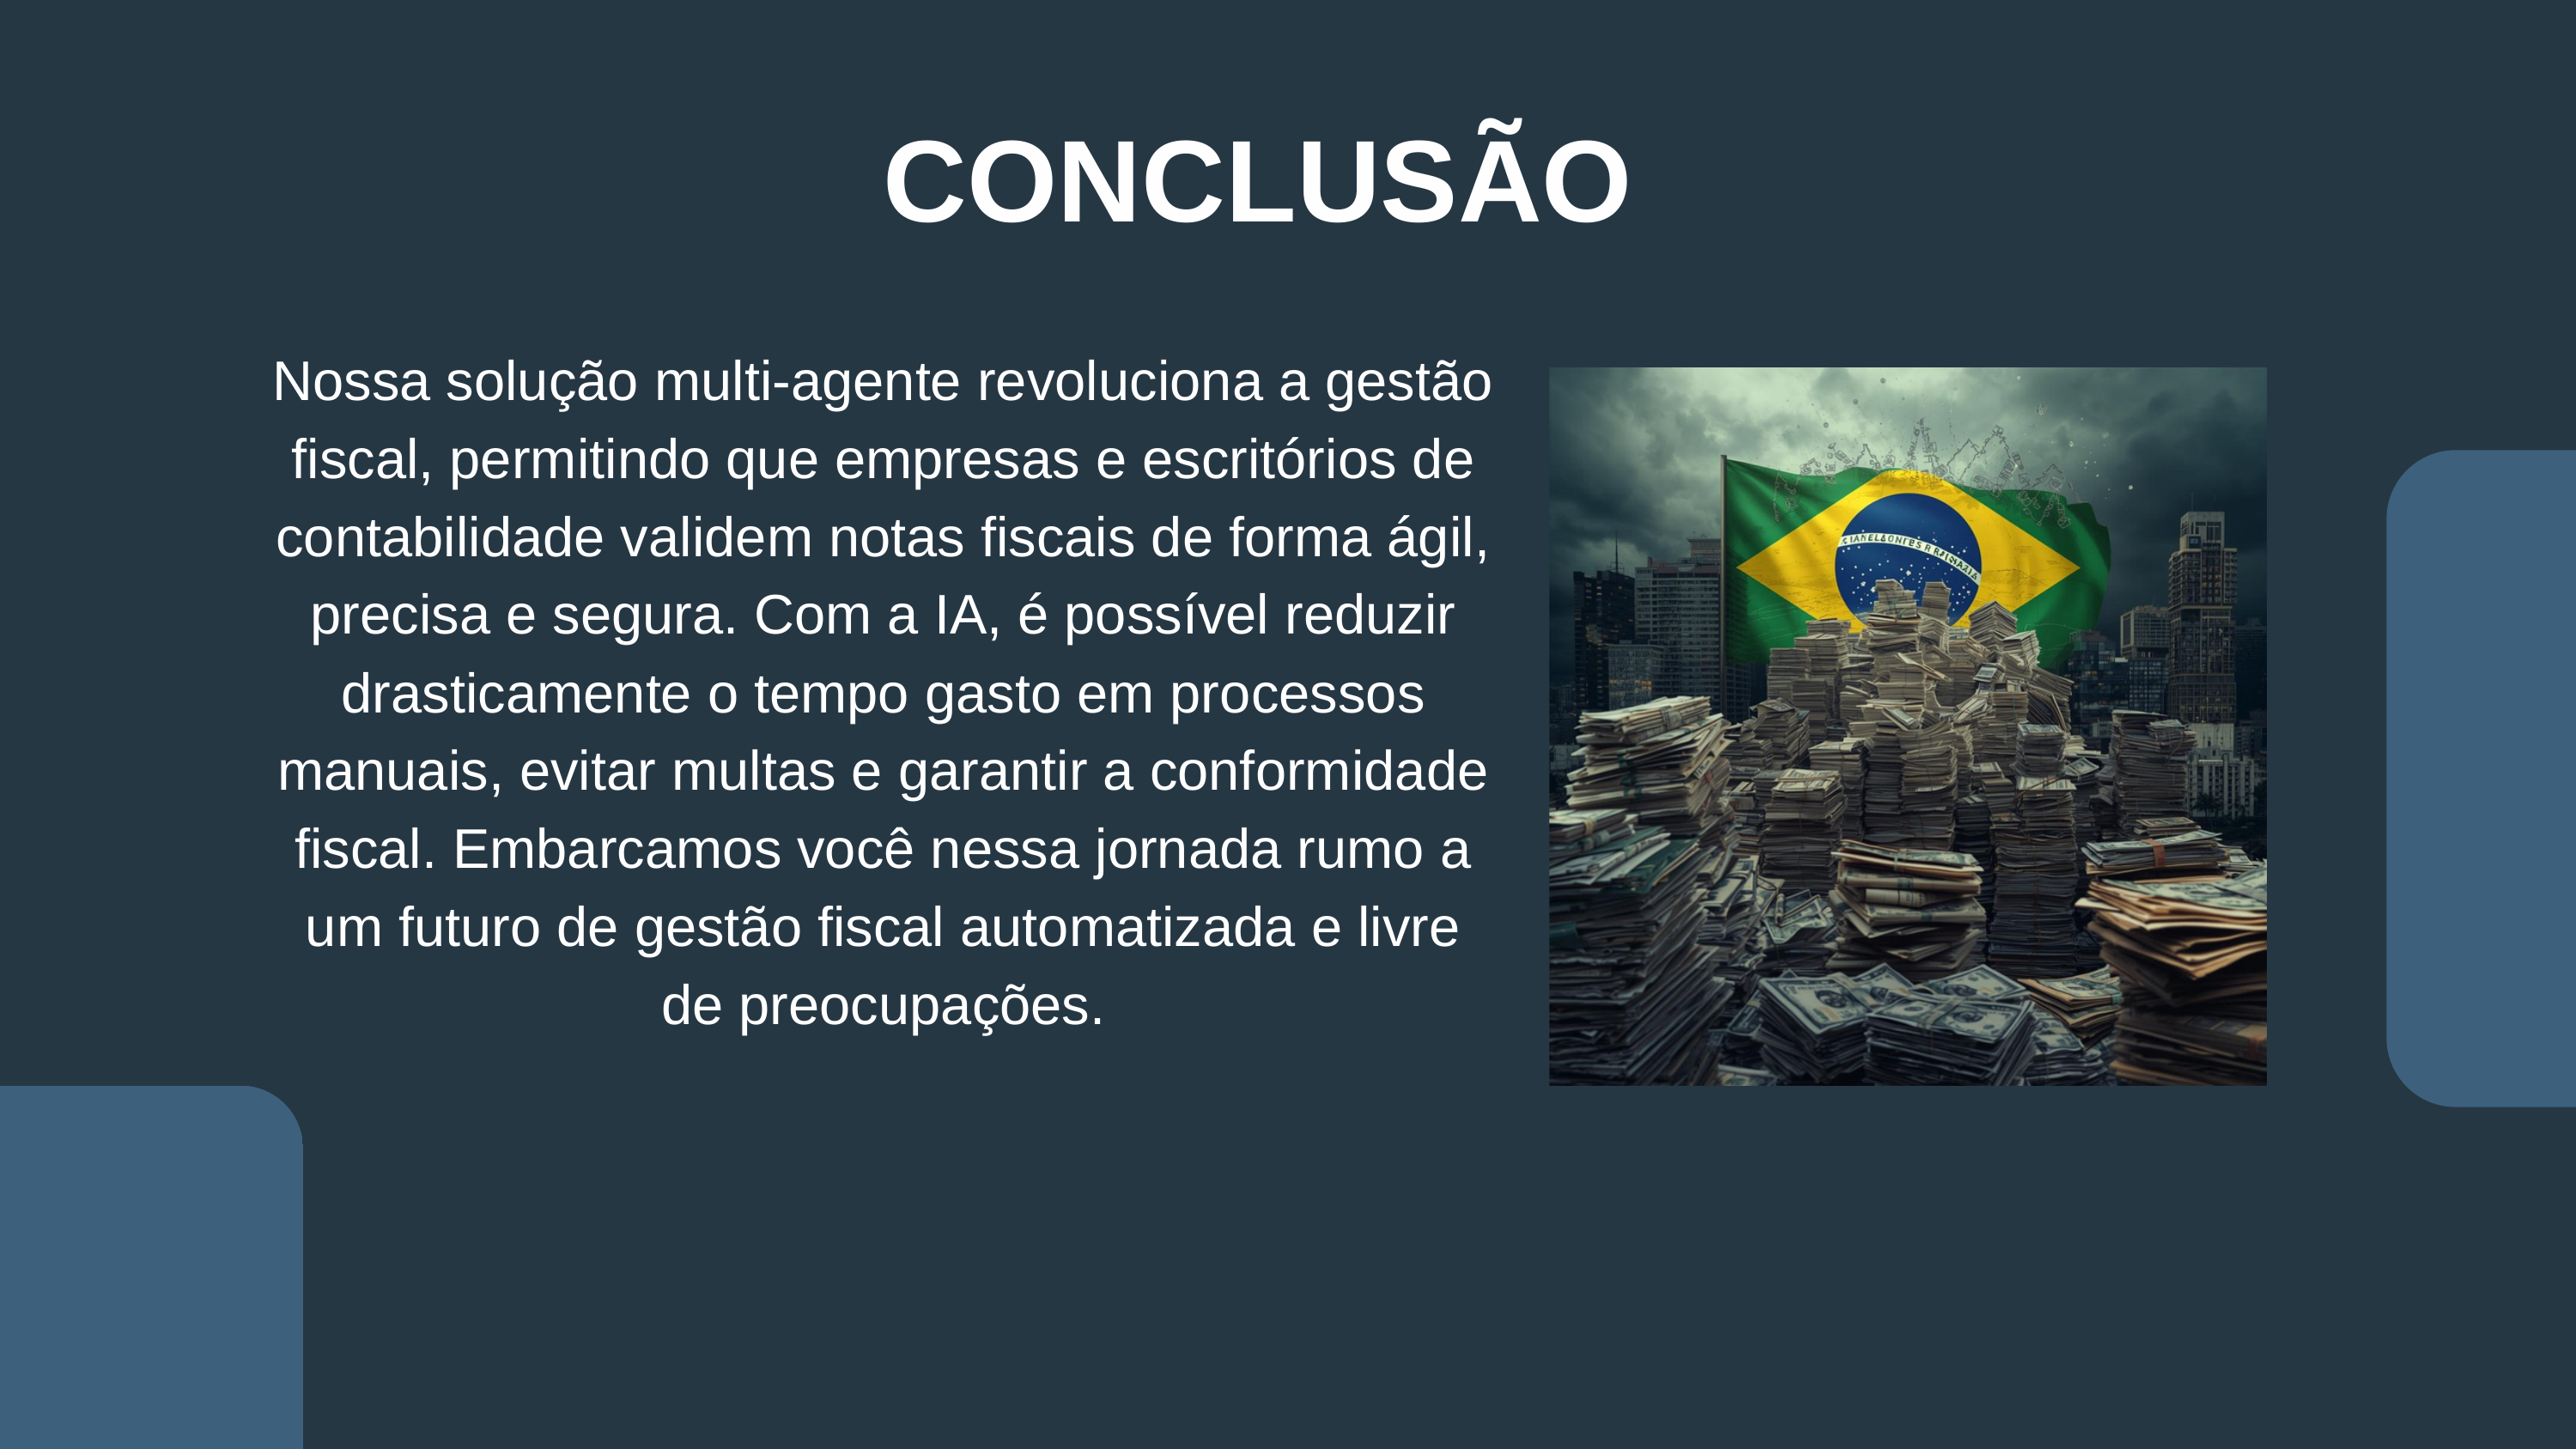

CONCLUSÃO
Nossa solução multi-agente revoluciona a gestão fiscal, permitindo que empresas e escritórios de contabilidade validem notas fiscais de forma ágil, precisa e segura. Com a IA, é possível reduzir drasticamente o tempo gasto em processos manuais, evitar multas e garantir a conformidade fiscal. Embarcamos você nessa jornada rumo a um futuro de gestão fiscal automatizada e livre de preocupações.